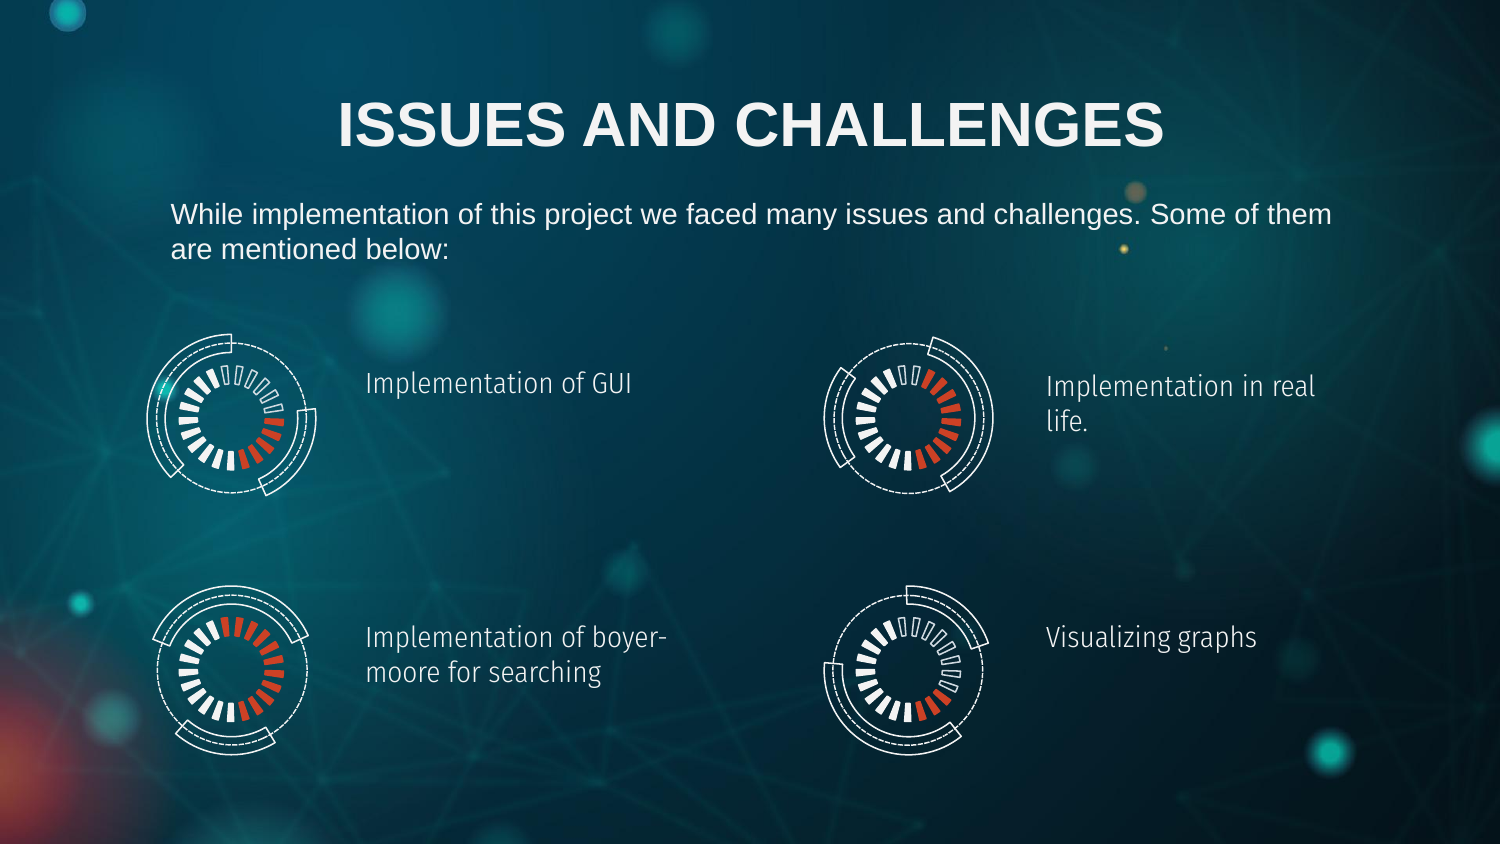

# ISSUES AND CHALLENGES
While implementation of this project we faced many issues and challenges. Some of them are mentioned below:

Implementation of GUI
Implementation in real life.

Implementation of boyer-moore for searching
Visualizing graphs